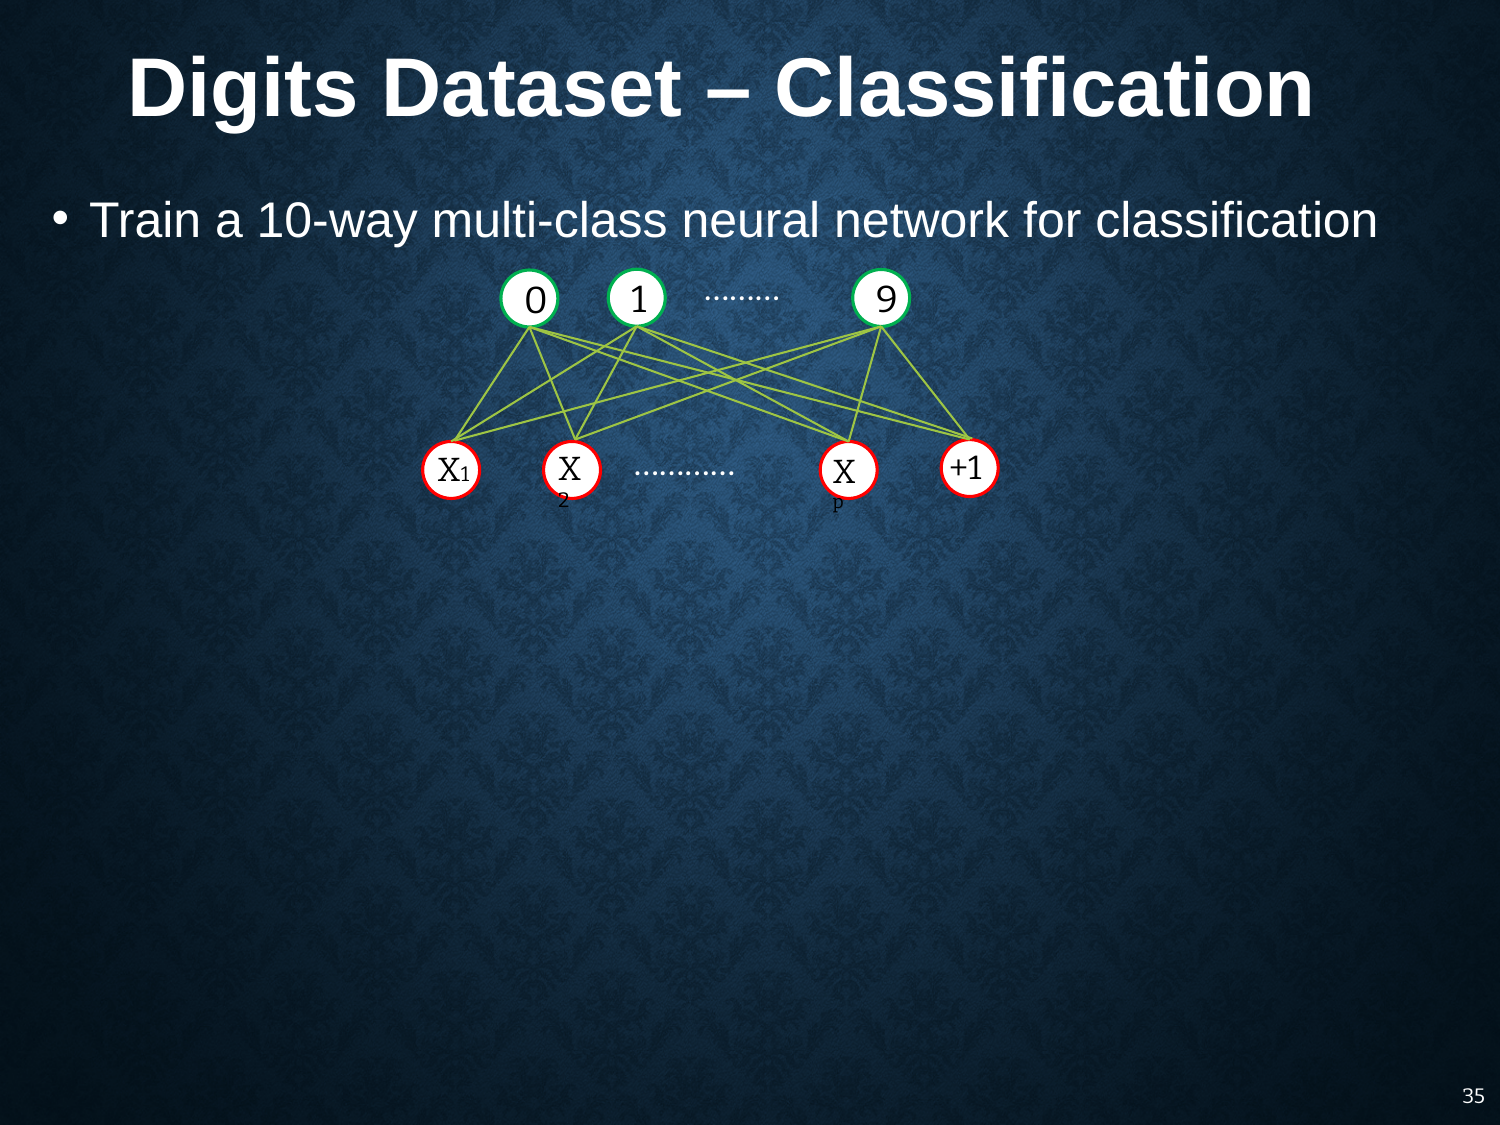

Digits Dataset – Classification
Train a 10-way multi-class neural network for classification

………
1
9
0
…………
+1
X2

X1

Xp
35